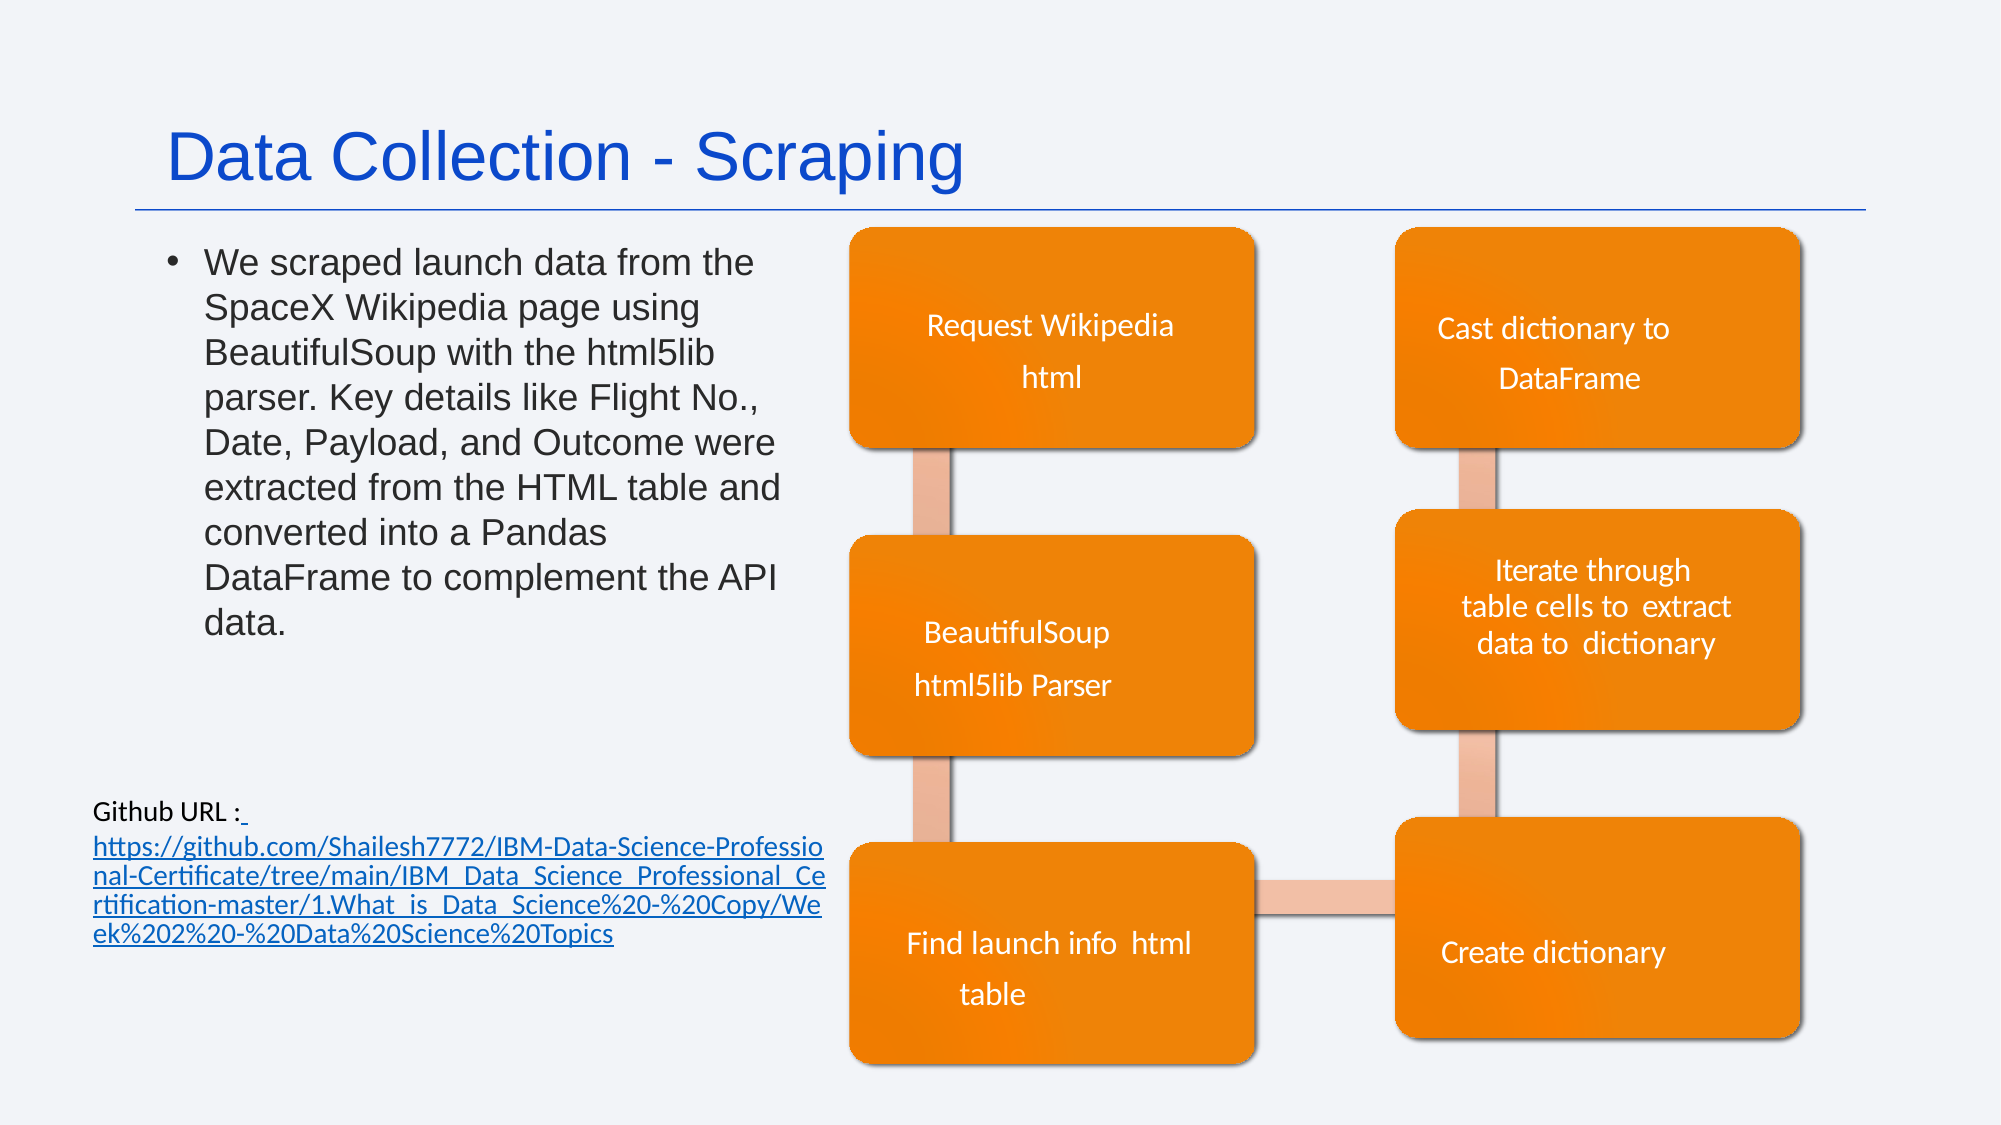

Data Collection - Scraping

We scraped launch data from the SpaceX Wikipedia page using BeautifulSoup with the html5lib parser. Key details like Flight No., Date, Payload, and Outcome were extracted from the HTML table and converted into a Pandas DataFrame to complement the API data.

Cast dictionary to  DataFrame
Request Wikipedia
html

Iterate through  table cells to  extract data to  dictionary

BeautifulSoup
html5lib Parser
Github URL : https://github.com/Shailesh7772/IBM-Data-Science-Professional-Certificate/tree/main/IBM_Data_Science_Professional_Certification-master/1.What_is_Data_Science%20-%20Copy/Week%202%20-%20Data%20Science%20Topics

Find launch info  html table
Create dictionary
9